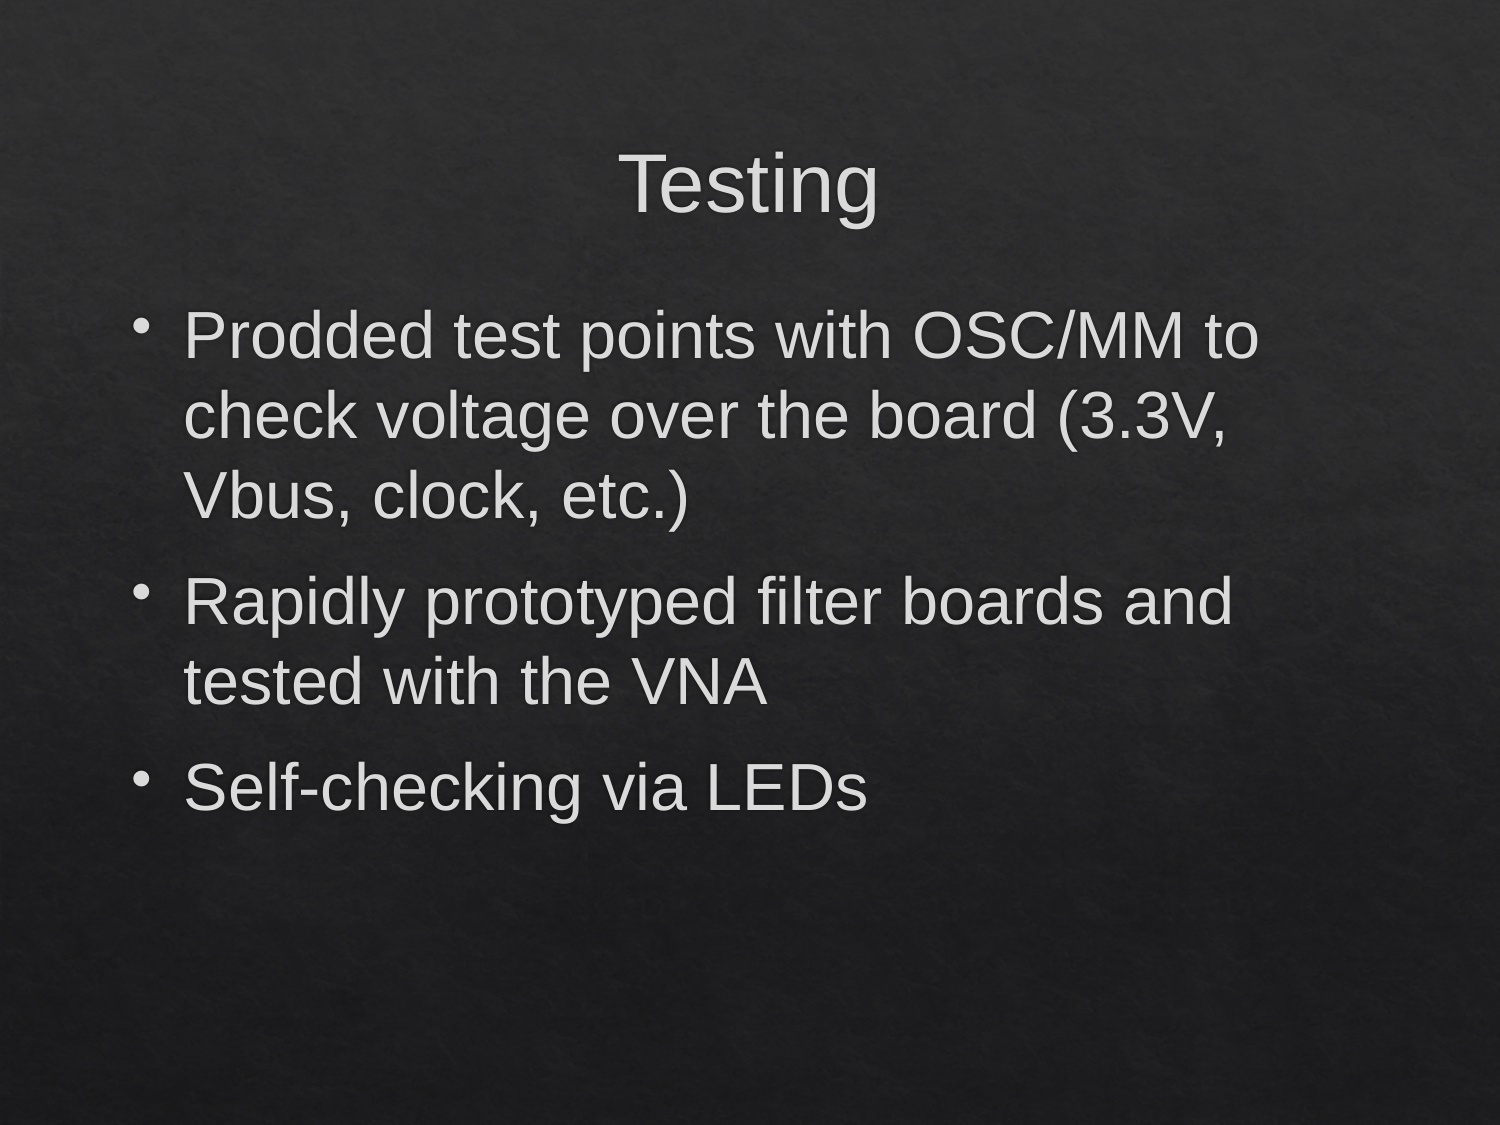

# Testing

Prodded test points with OSC/MM to check voltage over the board (3.3V, Vbus, clock, etc.)
Rapidly prototyped filter boards and tested with the VNA
Self-checking via LEDs